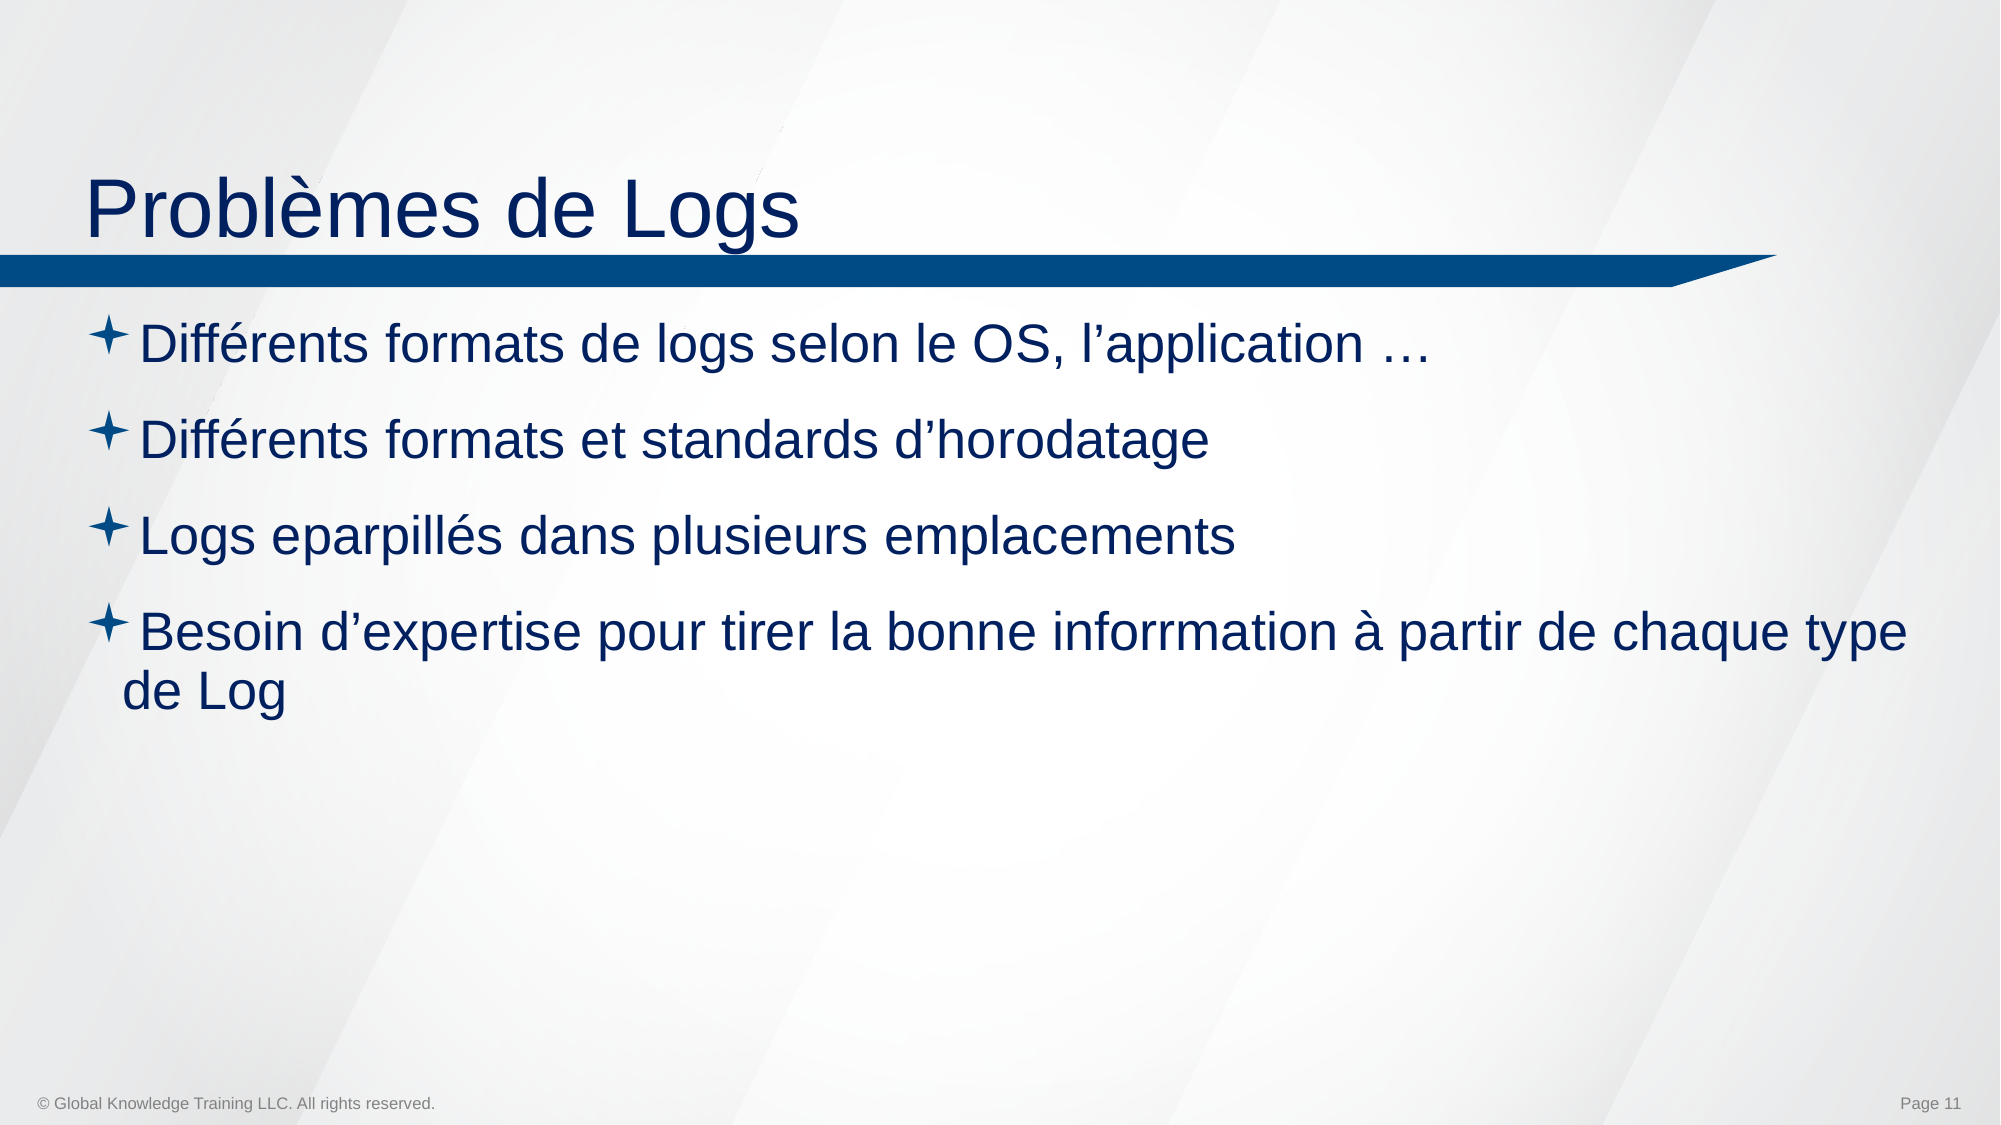

# Problèmes de Logs
Différents formats de logs selon le OS, l’application …
Différents formats et standards d’horodatage
Logs eparpillés dans plusieurs emplacements
Besoin d’expertise pour tirer la bonne inforrmation à partir de chaque type de Log